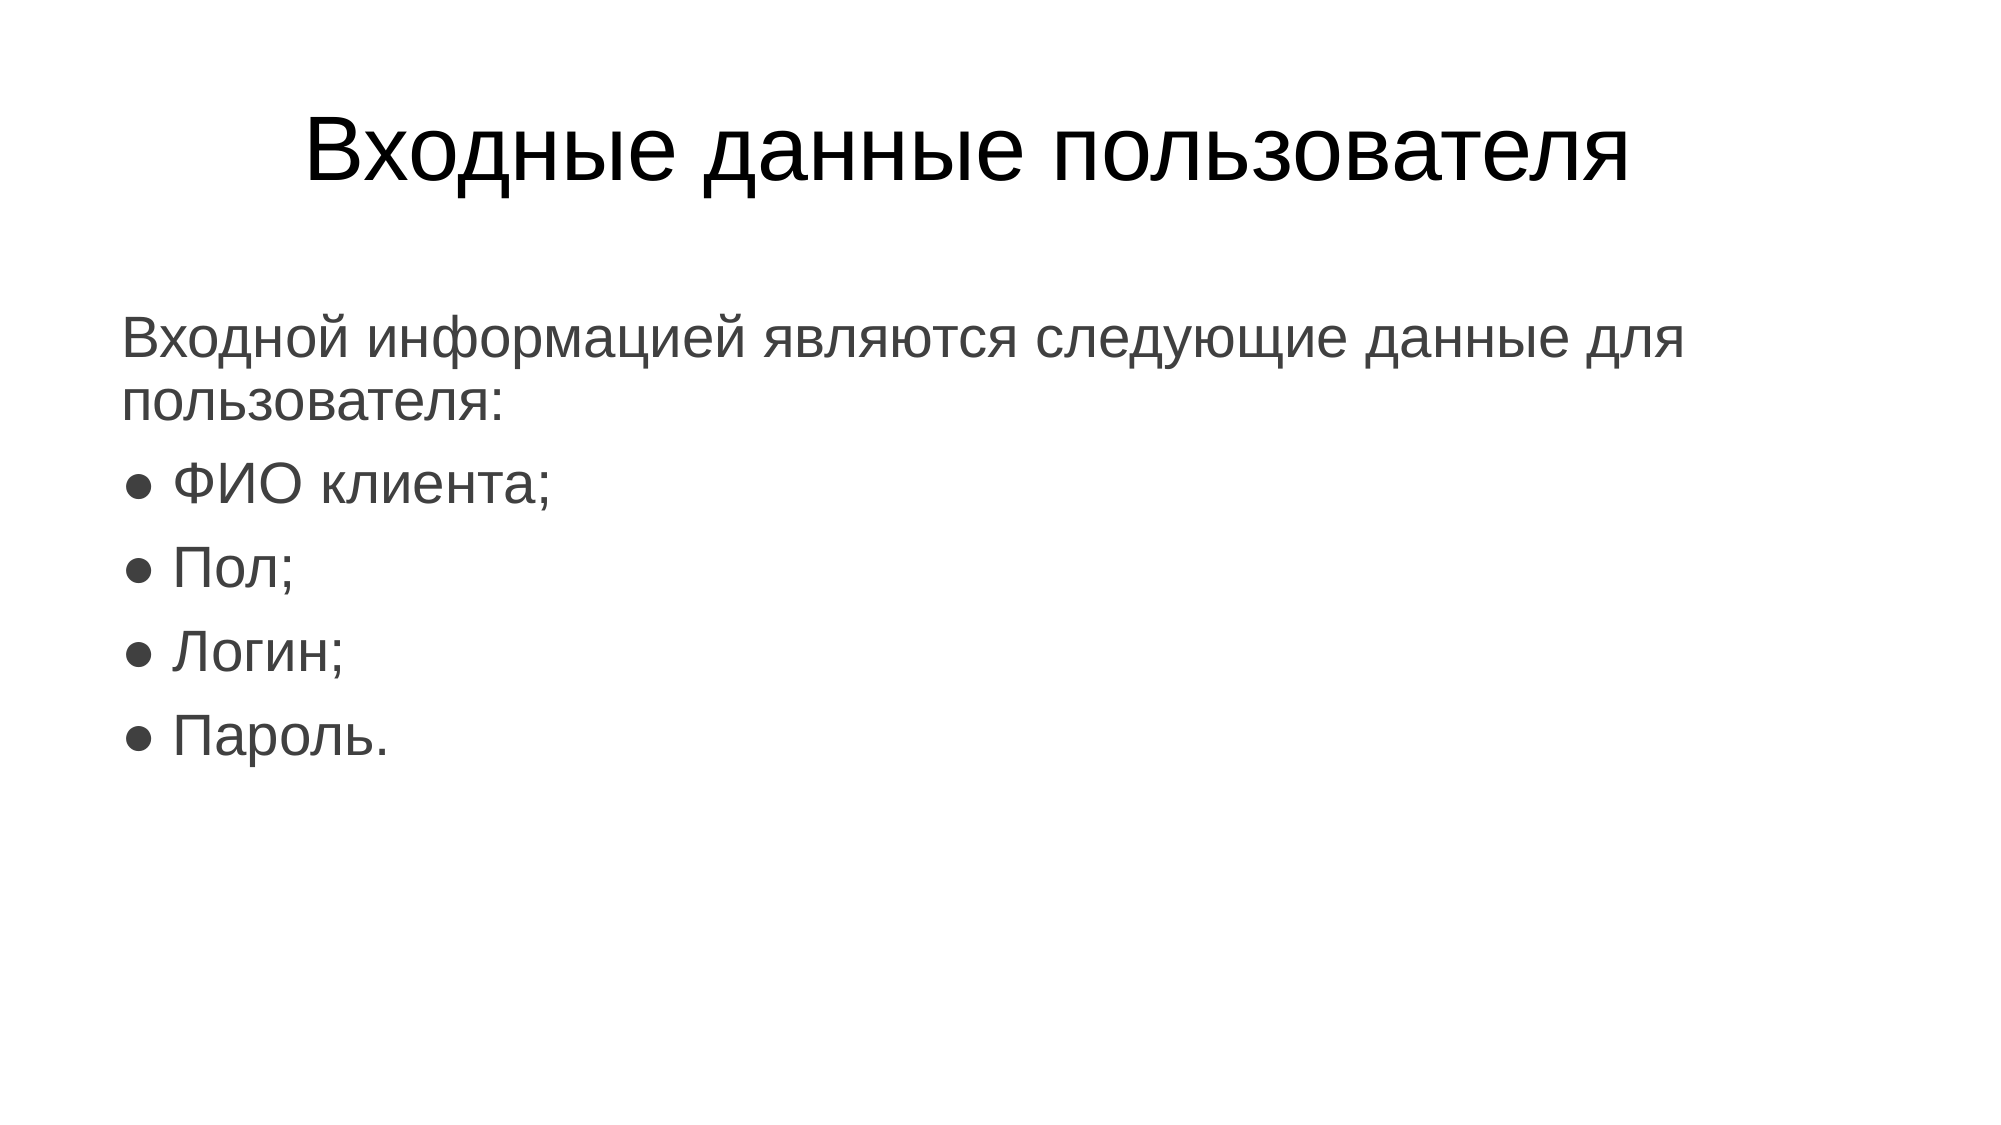

# Входные данные пользователя
Входной информацией являются следующие данные для пользователя:
● ФИО клиента;
● Пол;
● Логин;
● Пароль.